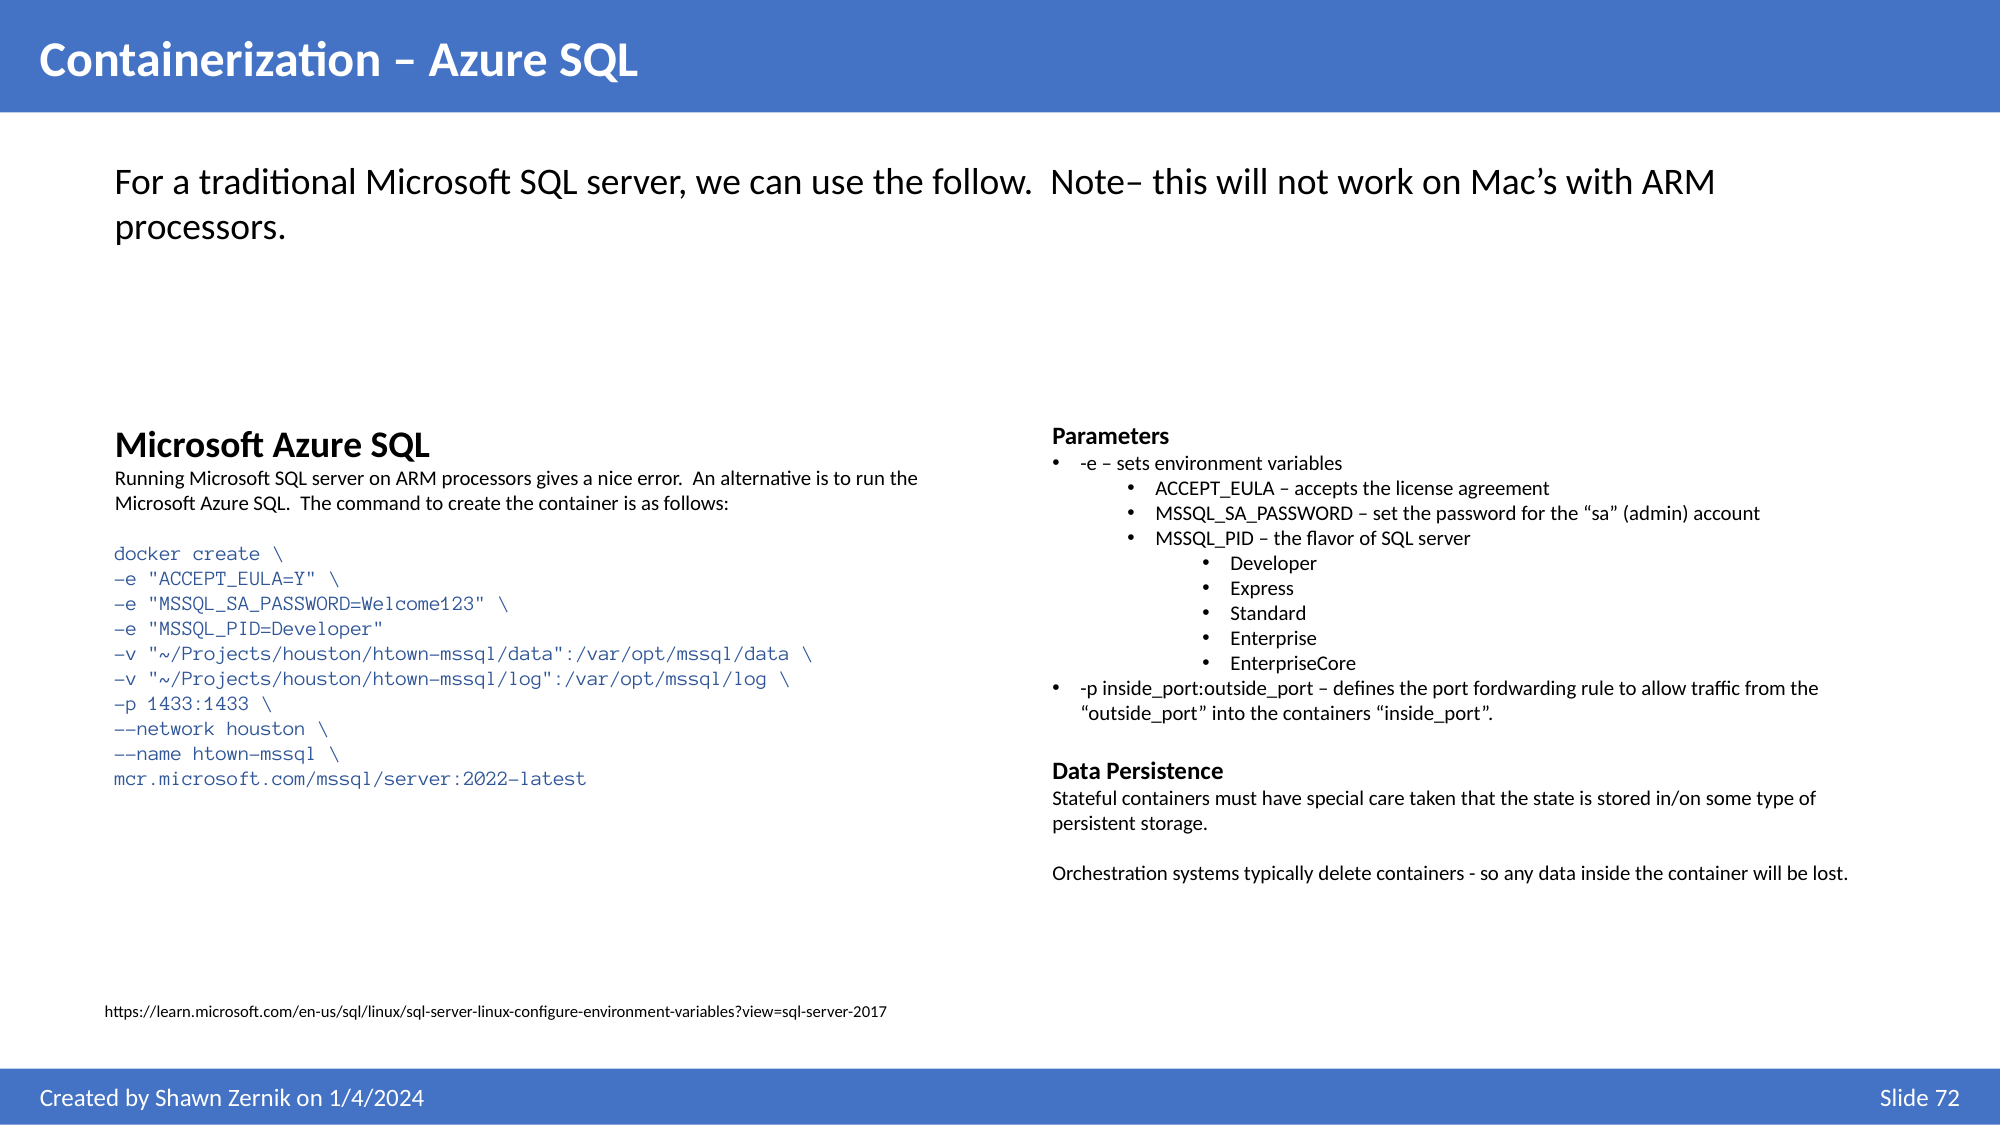

Containerization – Azure SQL
For a traditional Microsoft SQL server, we can use the follow.  Note– this will not work on Mac’s with ARM processors.
Microsoft Azure SQL
Running Microsoft SQL server on ARM processors gives a nice error.  An alternative is to run the Microsoft Azure SQL.  The command to create the container is as follows:

docker create \
-e "ACCEPT_EULA=Y" \
-e "MSSQL_SA_PASSWORD=Welcome123" \
-e "MSSQL_PID=Developer"
-v "~/Projects/houston/htown-mssql/data":/var/opt/mssql/data \
-v "~/Projects/houston/htown-mssql/log":/var/opt/mssql/log \
-p 1433:1433 \
--network houston \
--name htown-mssql \
mcr.microsoft.com/mssql/server:2022-latest
Parameters
-e – sets environment variables
ACCEPT_EULA – accepts the license agreement
MSSQL_SA_PASSWORD – set the password for the “sa” (admin) account
MSSQL_PID – the flavor of SQL server
Developer
Express
Standard
Enterprise
EnterpriseCore
-p inside_port:outside_port – defines the port fordwarding rule to allow traffic from the “outside_port” into the containers “inside_port”.

Data Persistence
Stateful containers must have special care taken that the state is stored in/on some type of persistent storage.

Orchestration systems typically delete containers - so any data inside the container will be lost.
https://learn.microsoft.com/en-us/sql/linux/sql-server-linux-configure-environment-variables?view=sql-server-2017

Created by Shawn Zernik on 1/4/2024
Slide 72